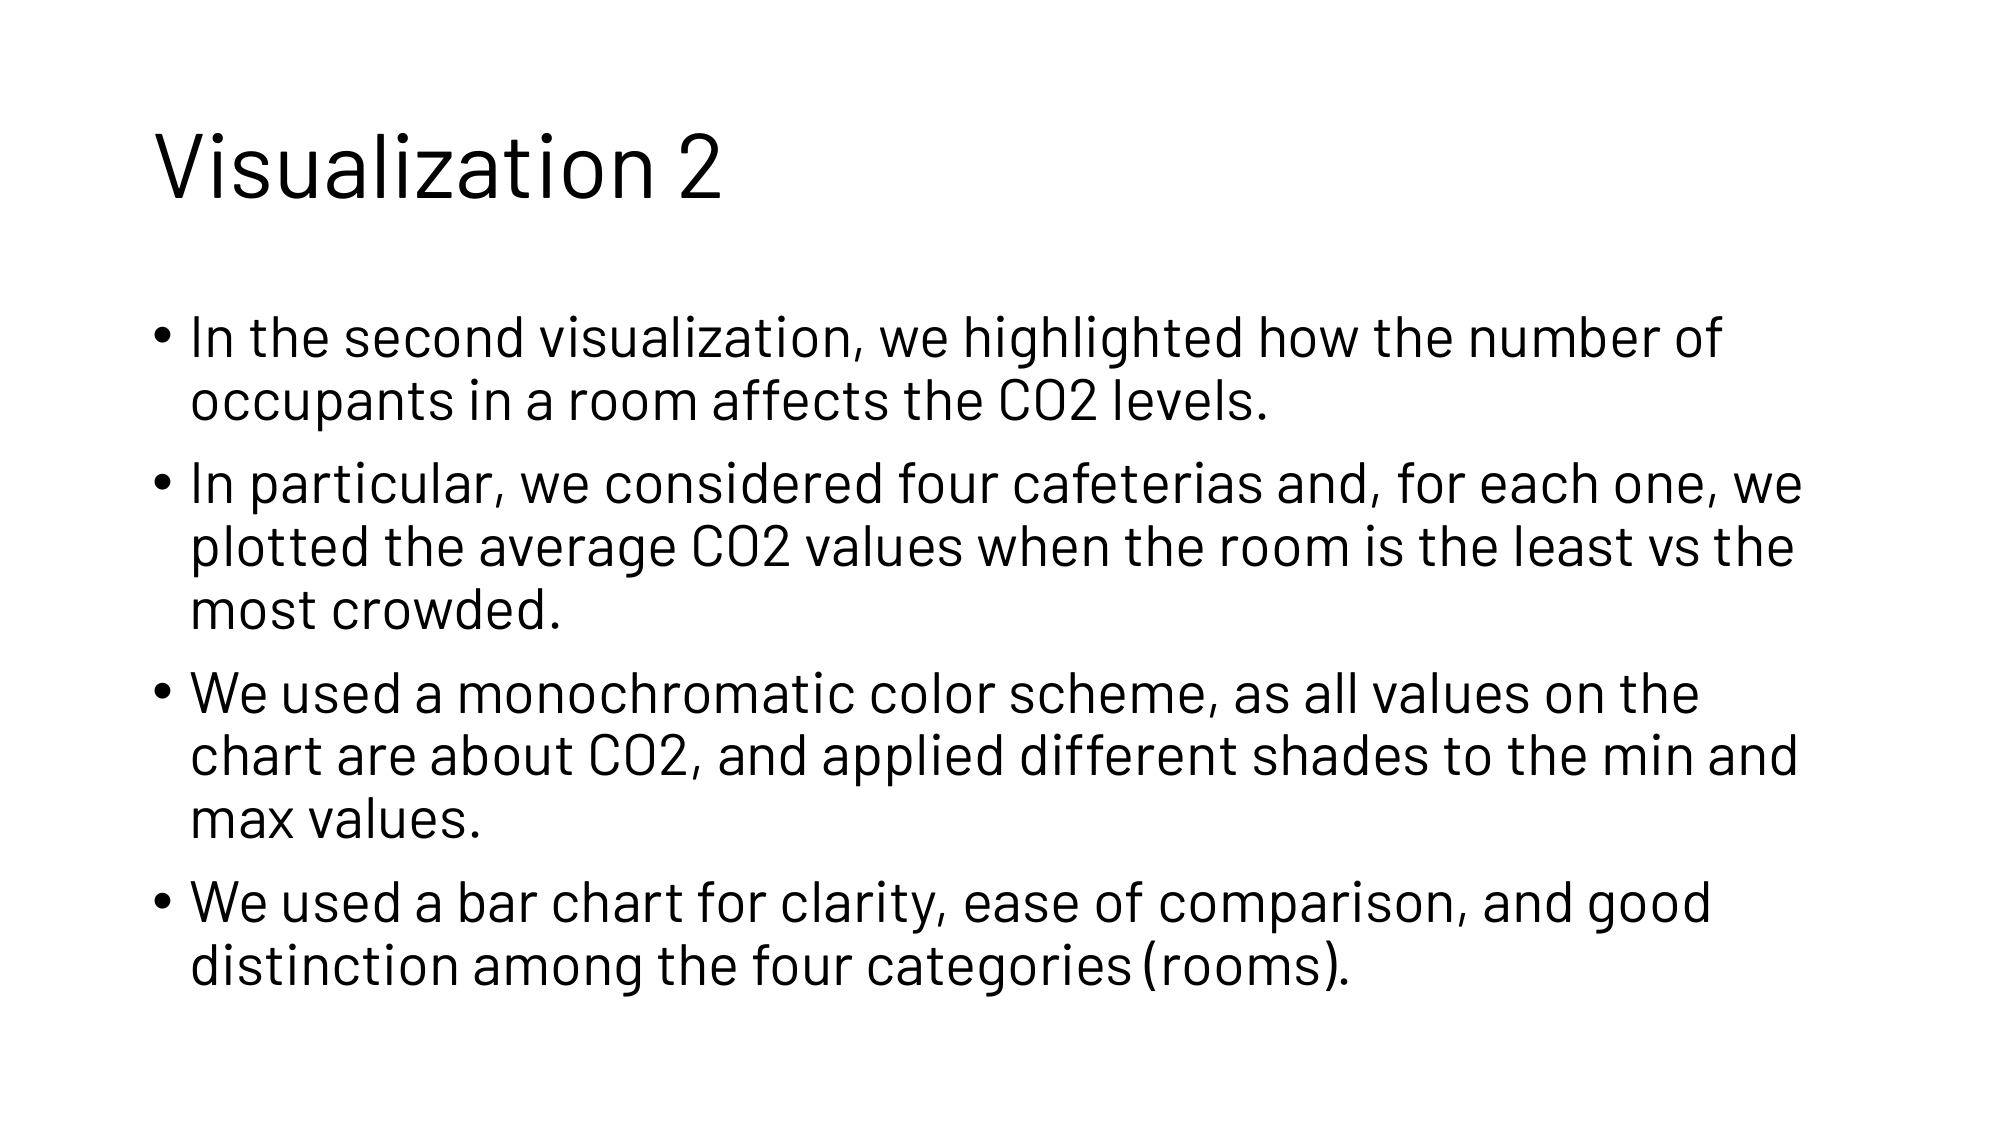

# Visualization 2
In the second visualization, we highlighted how the number of occupants in a room affects the CO2 levels.
In particular, we considered four cafeterias and, for each one, we plotted the average CO2 values when the room is the least vs the most crowded.
We used a monochromatic color scheme, as all values on the chart are about CO2, and applied different shades to the min and max values.
We used a bar chart for clarity, ease of comparison, and good distinction among the four categories (rooms).